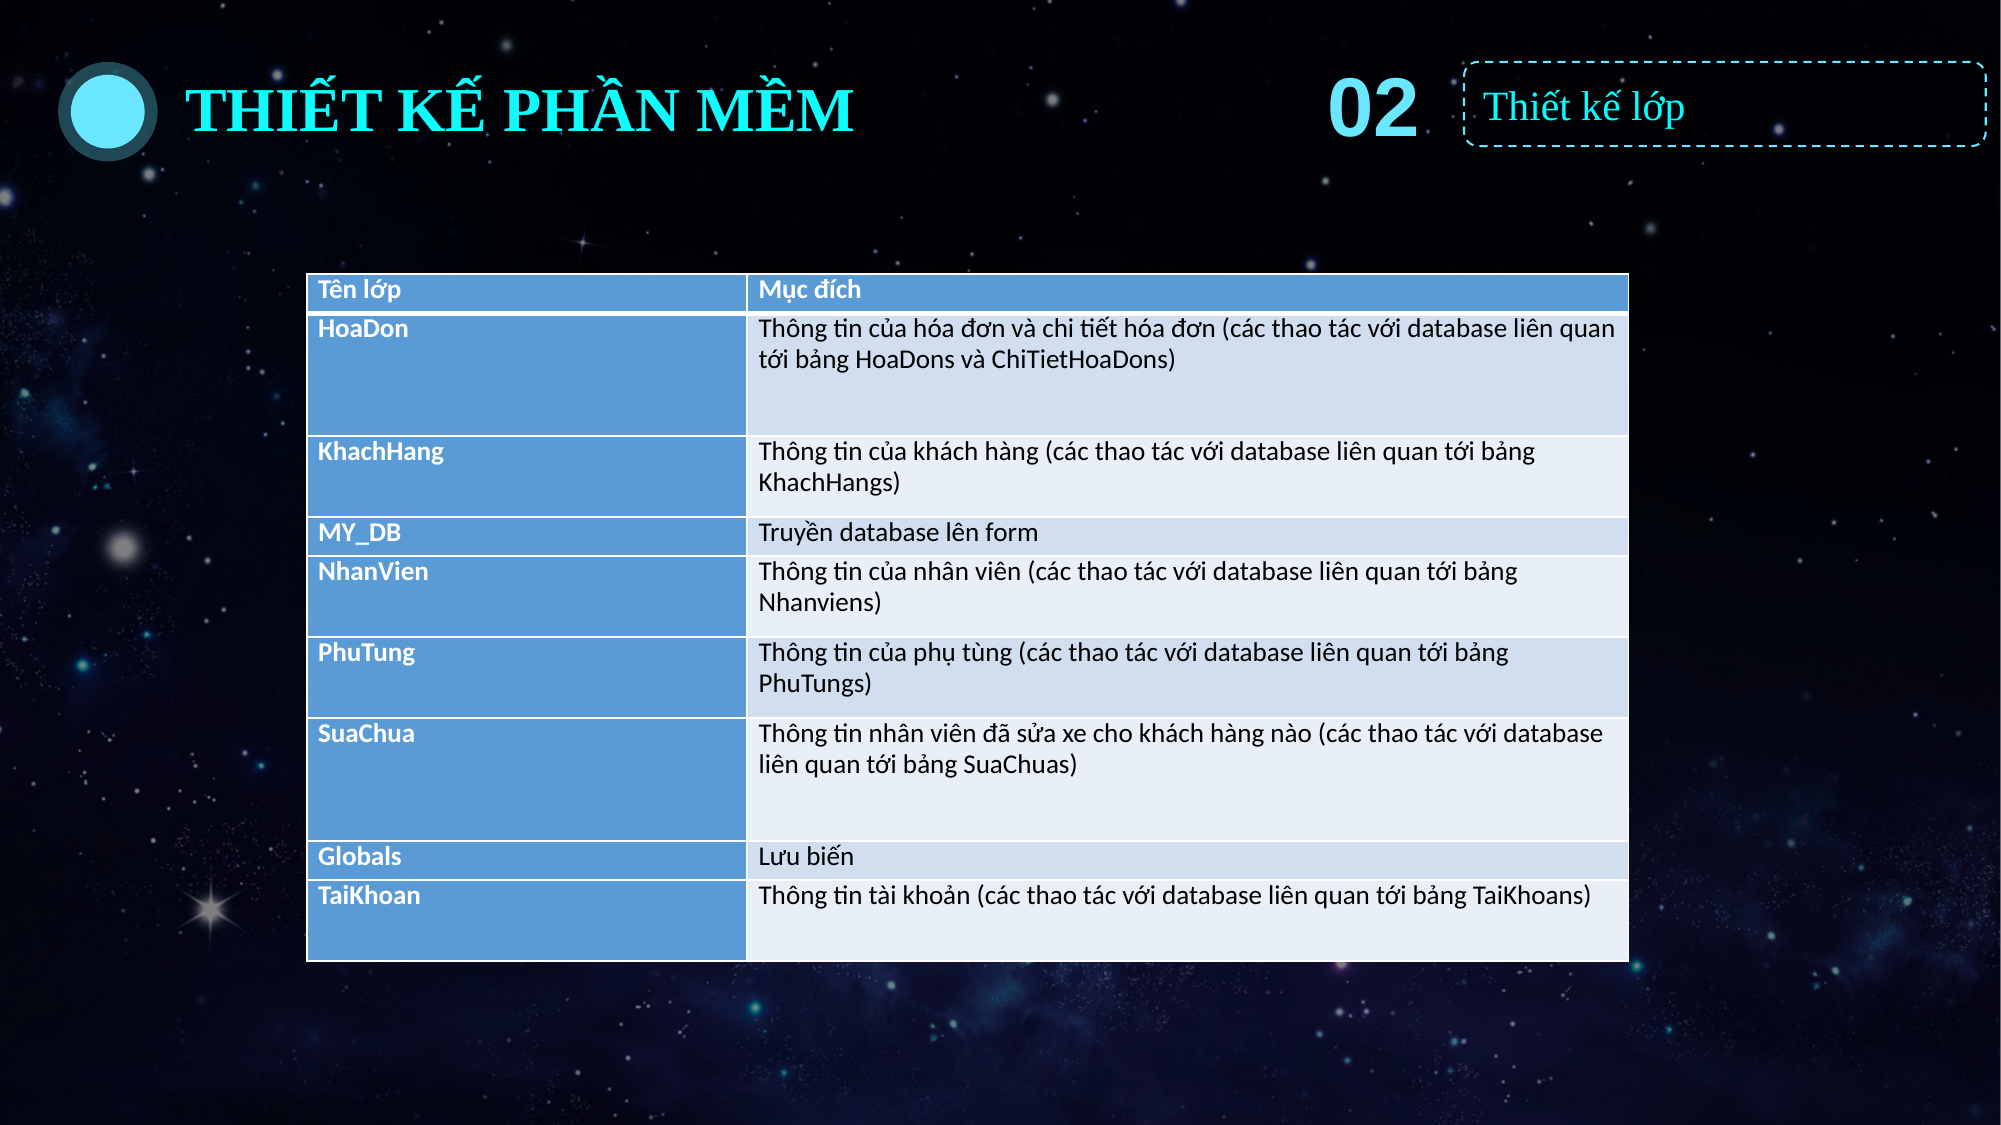

02

THIẾT KẾ PHẦN MỀM
Thiết kế lớp
| Tên lớp | Mục đích |
| --- | --- |
| HoaDon | Thông tin của hóa đơn và chi tiết hóa đơn (các thao tác với database liên quan tới bảng HoaDons và ChiTietHoaDons) |
| KhachHang | Thông tin của khách hàng (các thao tác với database liên quan tới bảng KhachHangs) |
| MY\_DB | Truyền database lên form |
| NhanVien | Thông tin của nhân viên (các thao tác với database liên quan tới bảng Nhanviens) |
| PhuTung | Thông tin của phụ tùng (các thao tác với database liên quan tới bảng PhuTungs) |
| SuaChua | Thông tin nhân viên đã sửa xe cho khách hàng nào (các thao tác với database liên quan tới bảng SuaChuas) |
| Globals | Lưu biến |
| TaiKhoan | Thông tin tài khoản (các thao tác với database liên quan tới bảng TaiKhoans) |